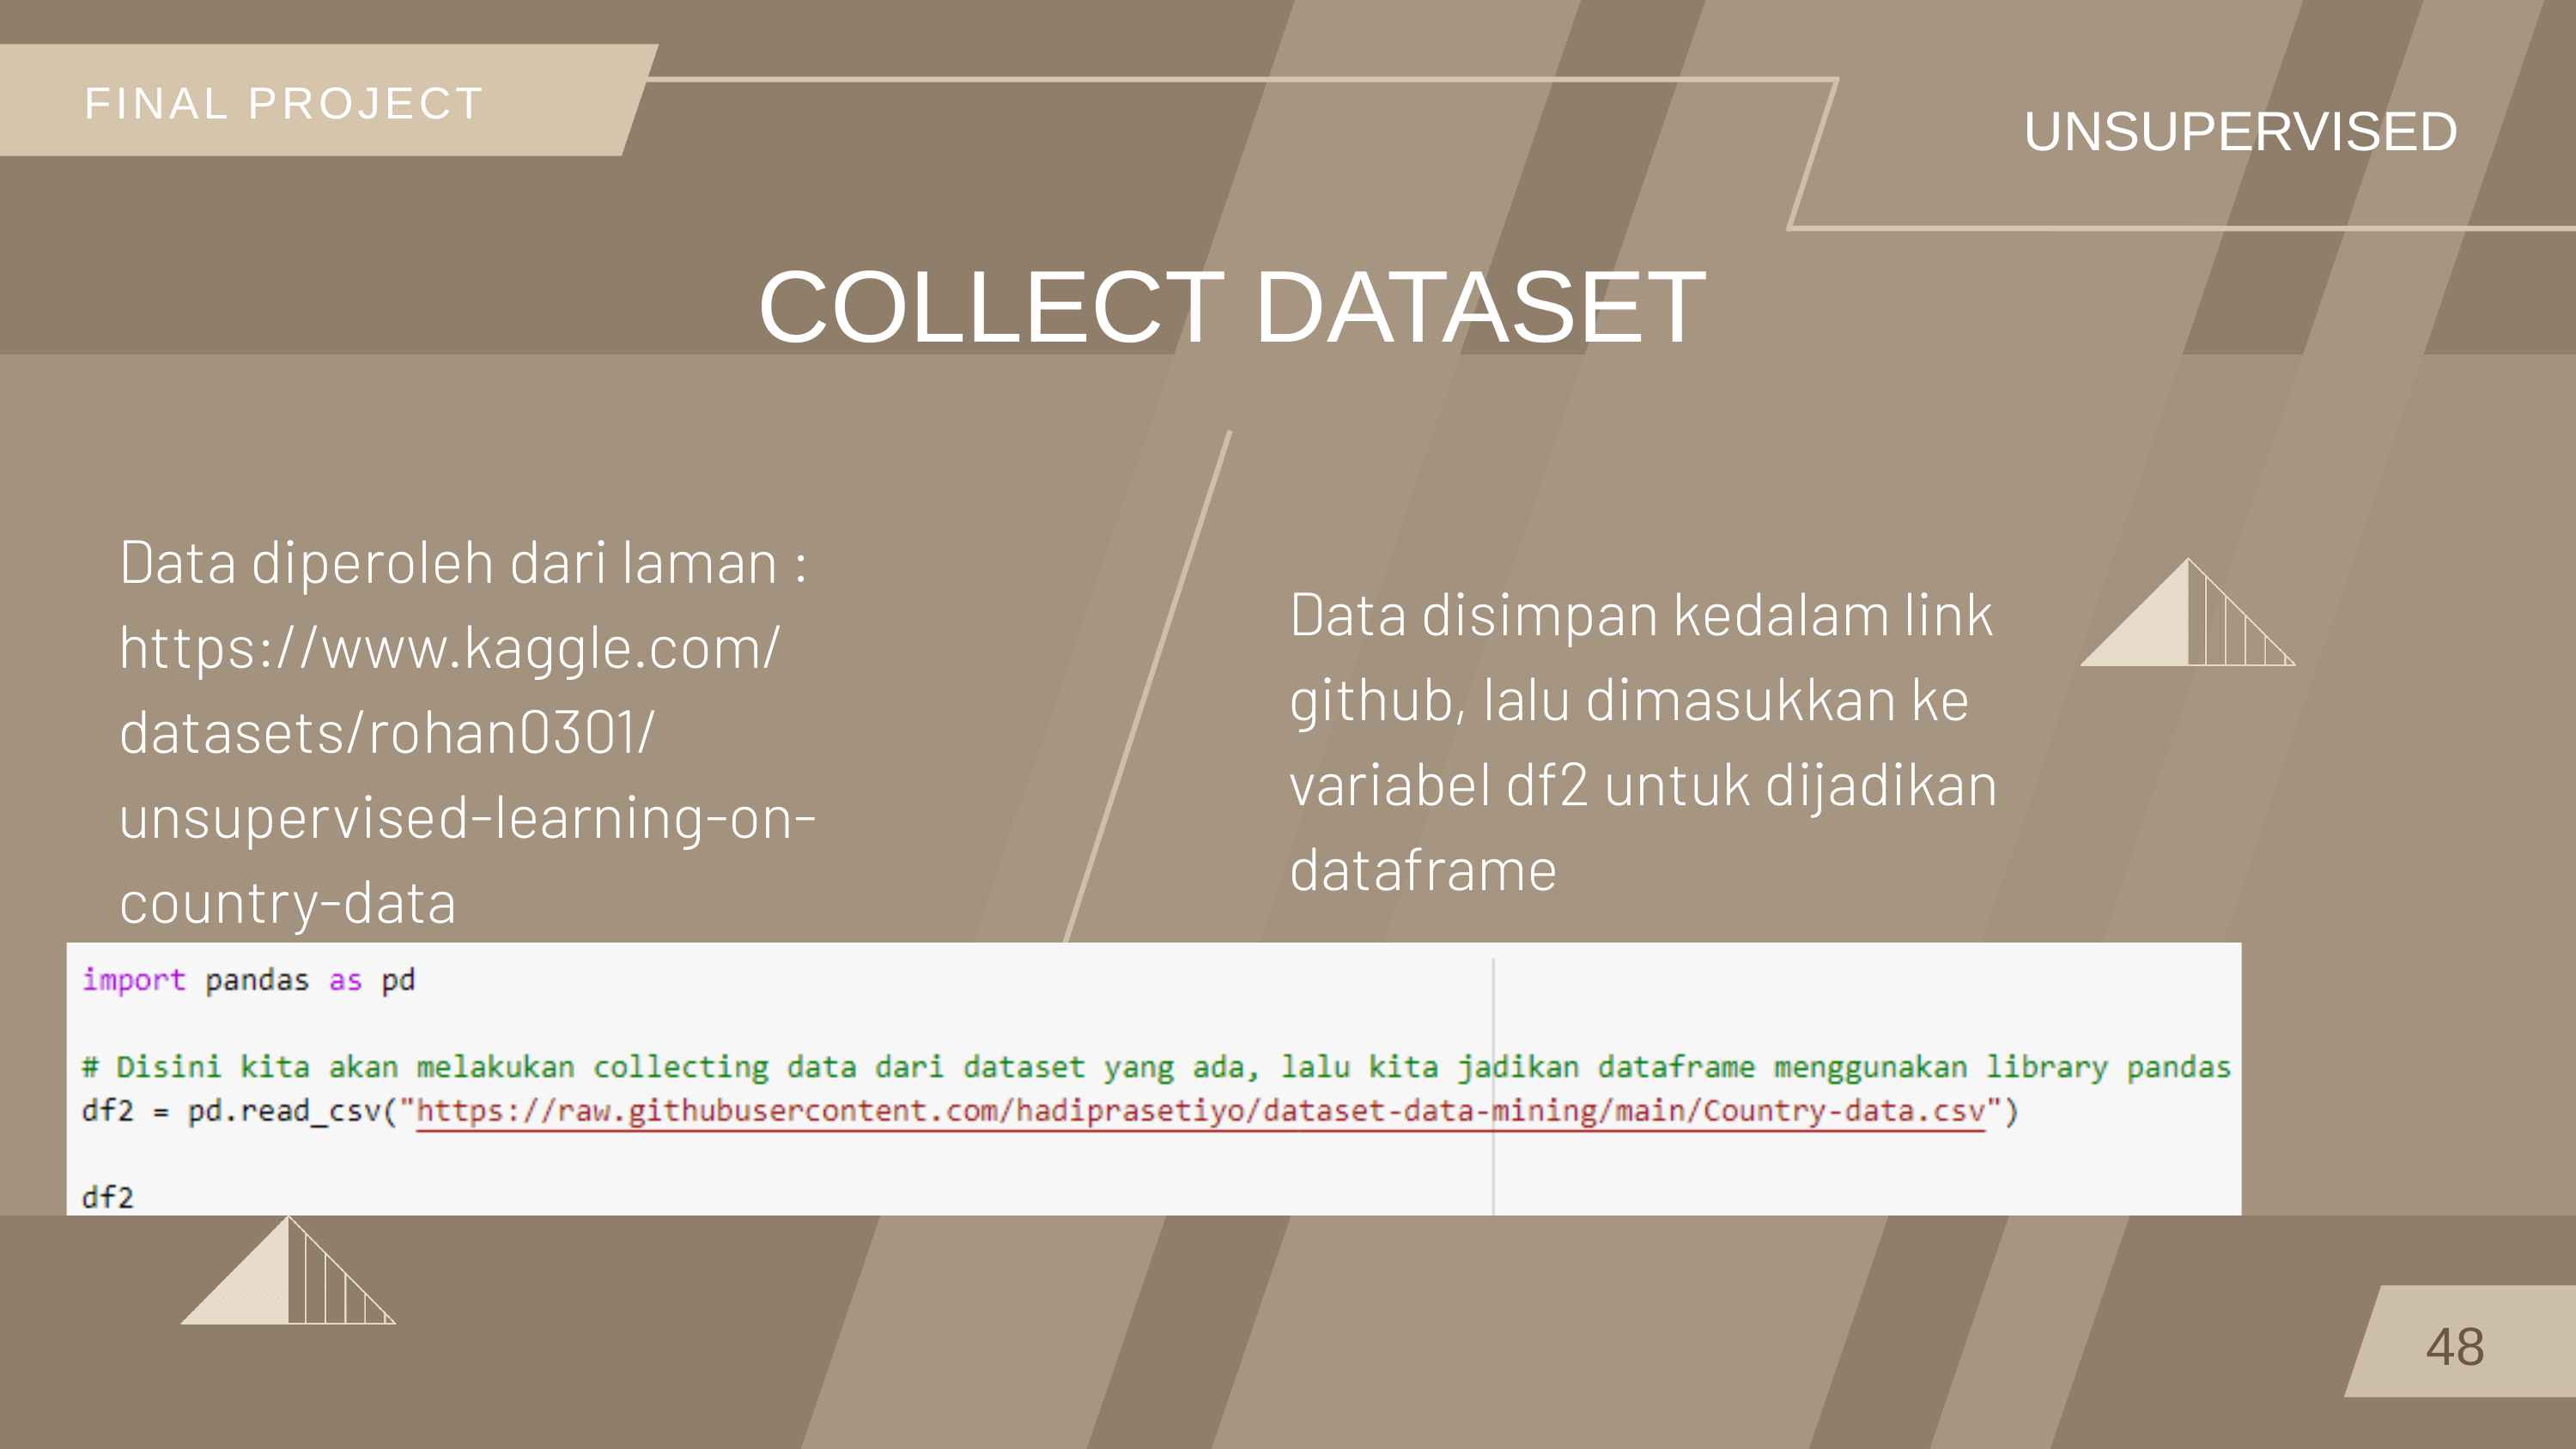

FINAL PROJECT

UNSUPERVISED

COLLECT DATASET

Data diperoleh dari laman :
https://www.kaggle.com/datasets/rohan0301/unsupervised-learning-on-country-data

Data disimpan kedalam link github, lalu dimasukkan ke variabel df2 untuk dijadikan dataframe

48